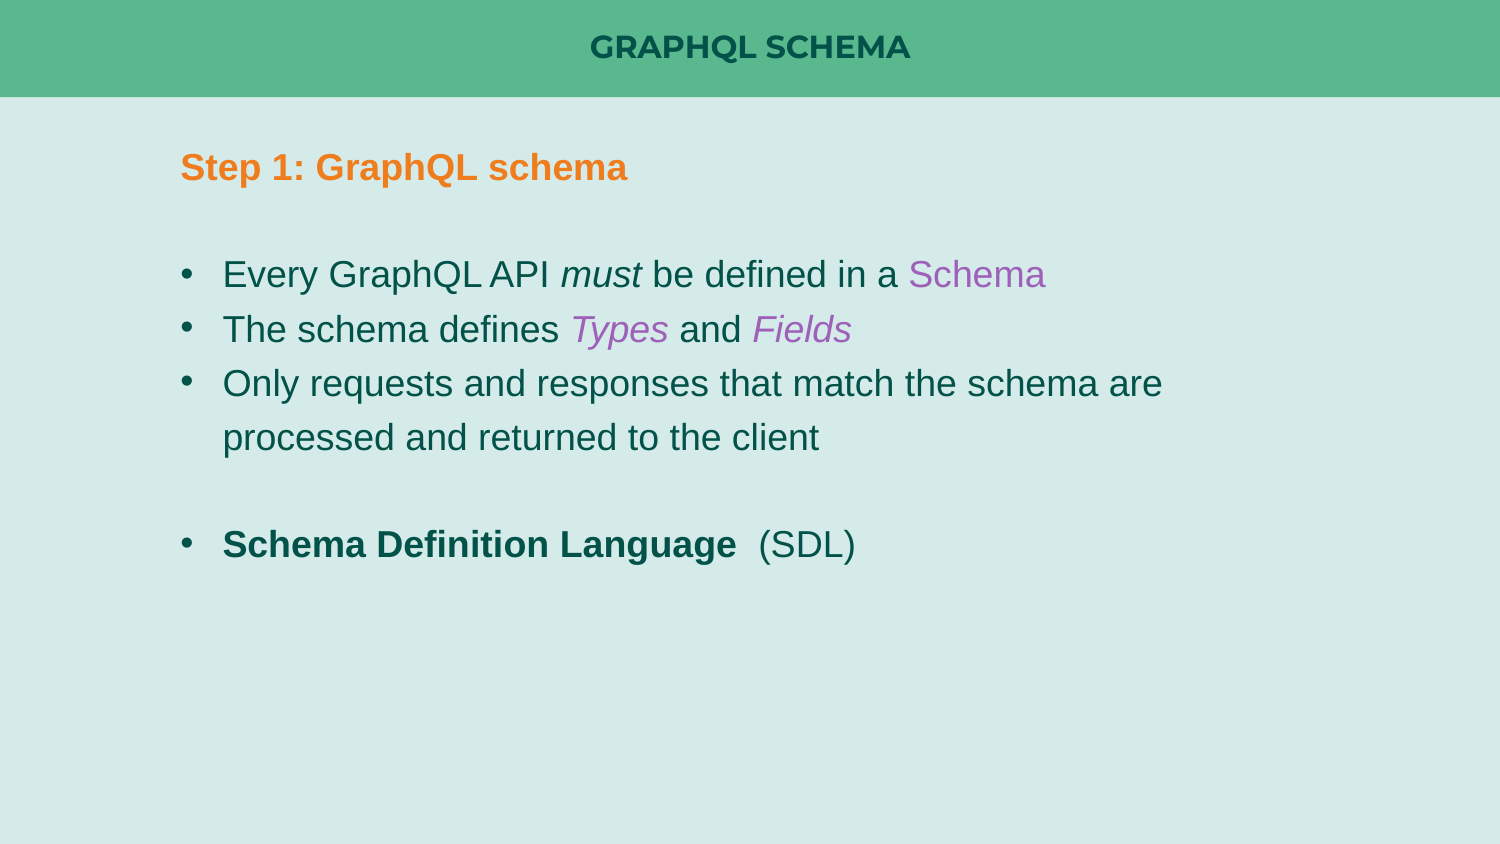

# GraphQL Schema
Step 1: GraphQL schema

Every GraphQL API must be defined in a Schema
The schema defines Types and Fields
Only requests and responses that match the schema are processed and returned to the client

Schema Definition Language  (SDL)